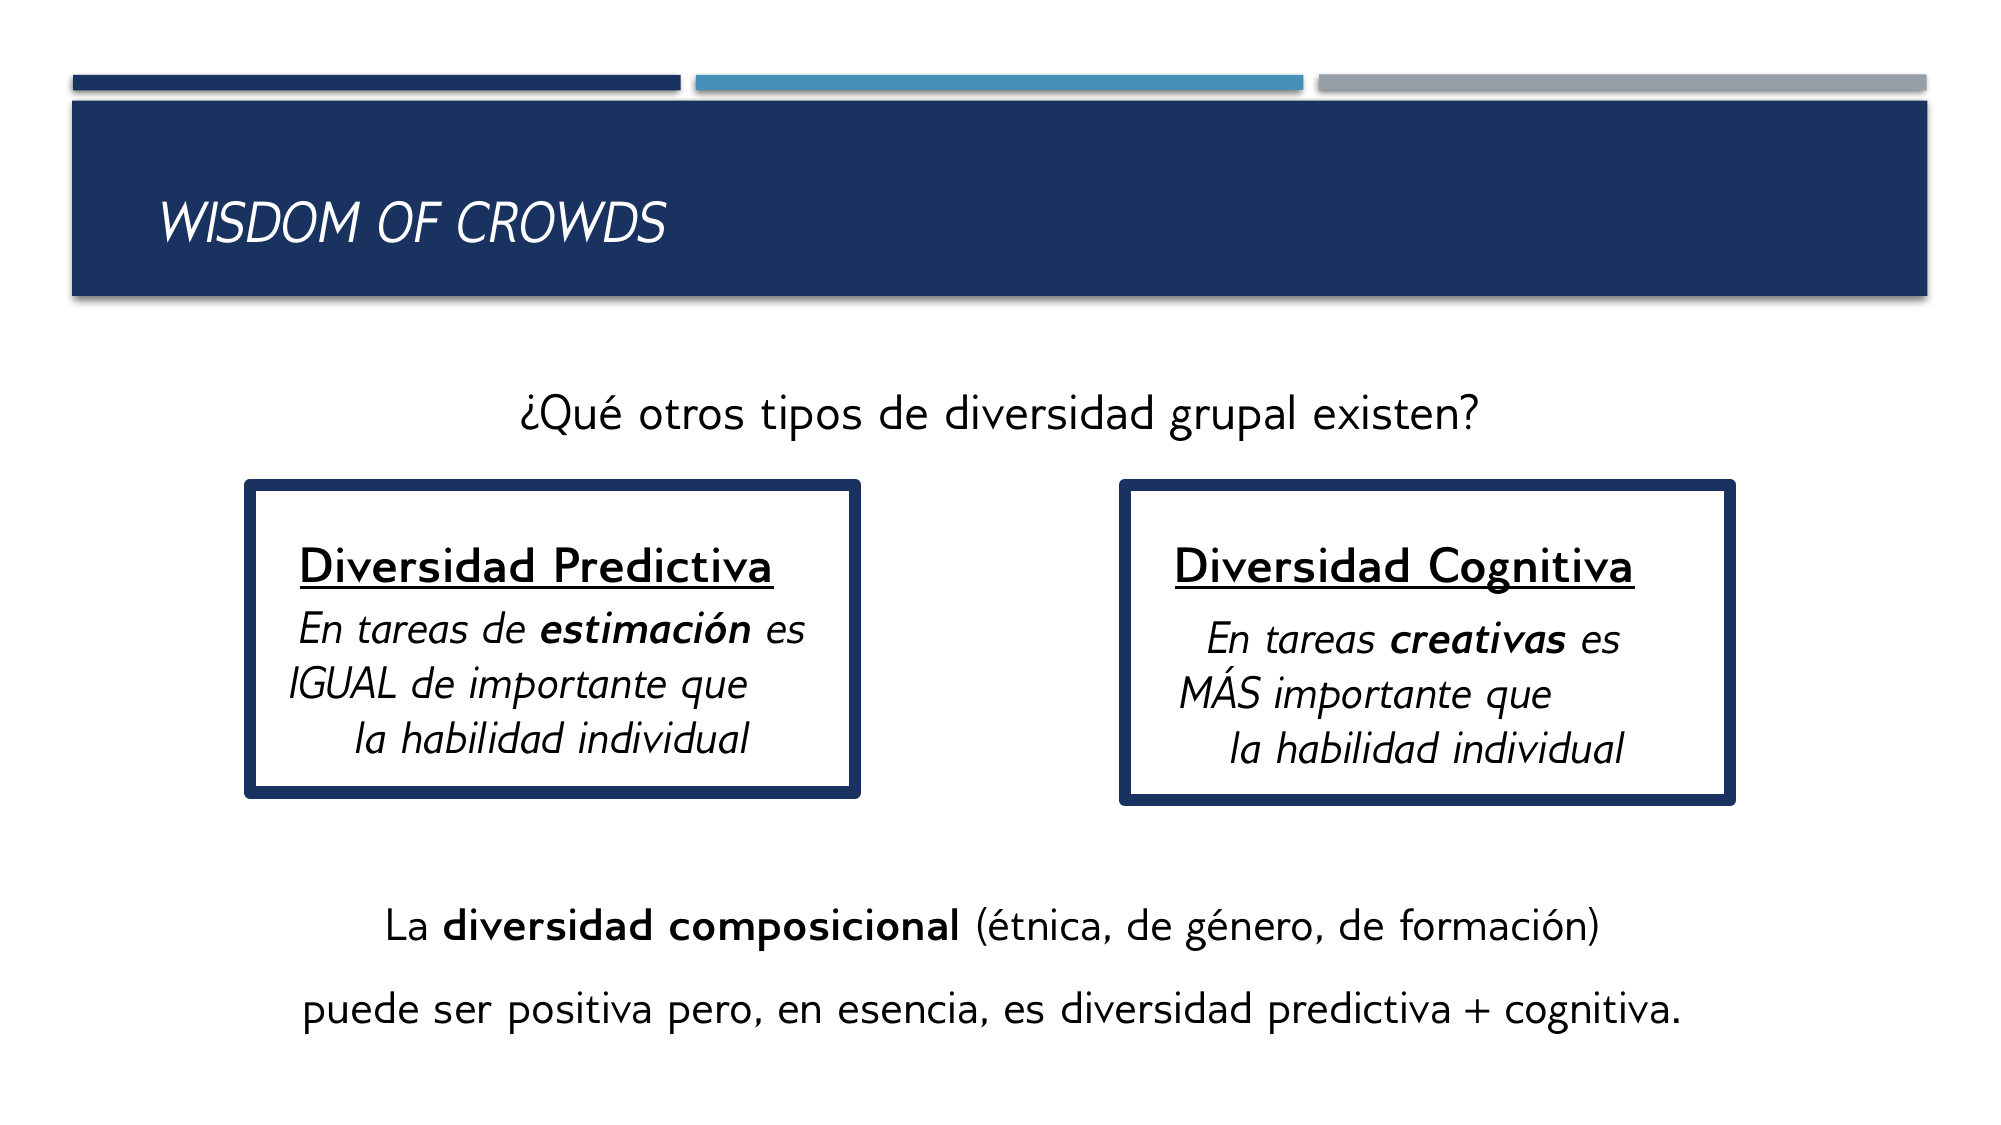

# Wisdom of crowds
¿Qué otros tipos de diversidad grupal existen?

Diversidad Predictiva
En tareas de estimación es IGUAL de importante que      la habilidad individual

Diversidad Cognitiva
En tareas creativas es   MÁS importante que          la habilidad individual
La diversidad composicional (étnica, de género, de formación)
puede ser positiva pero, en esencia, es diversidad predictiva + cognitiva.